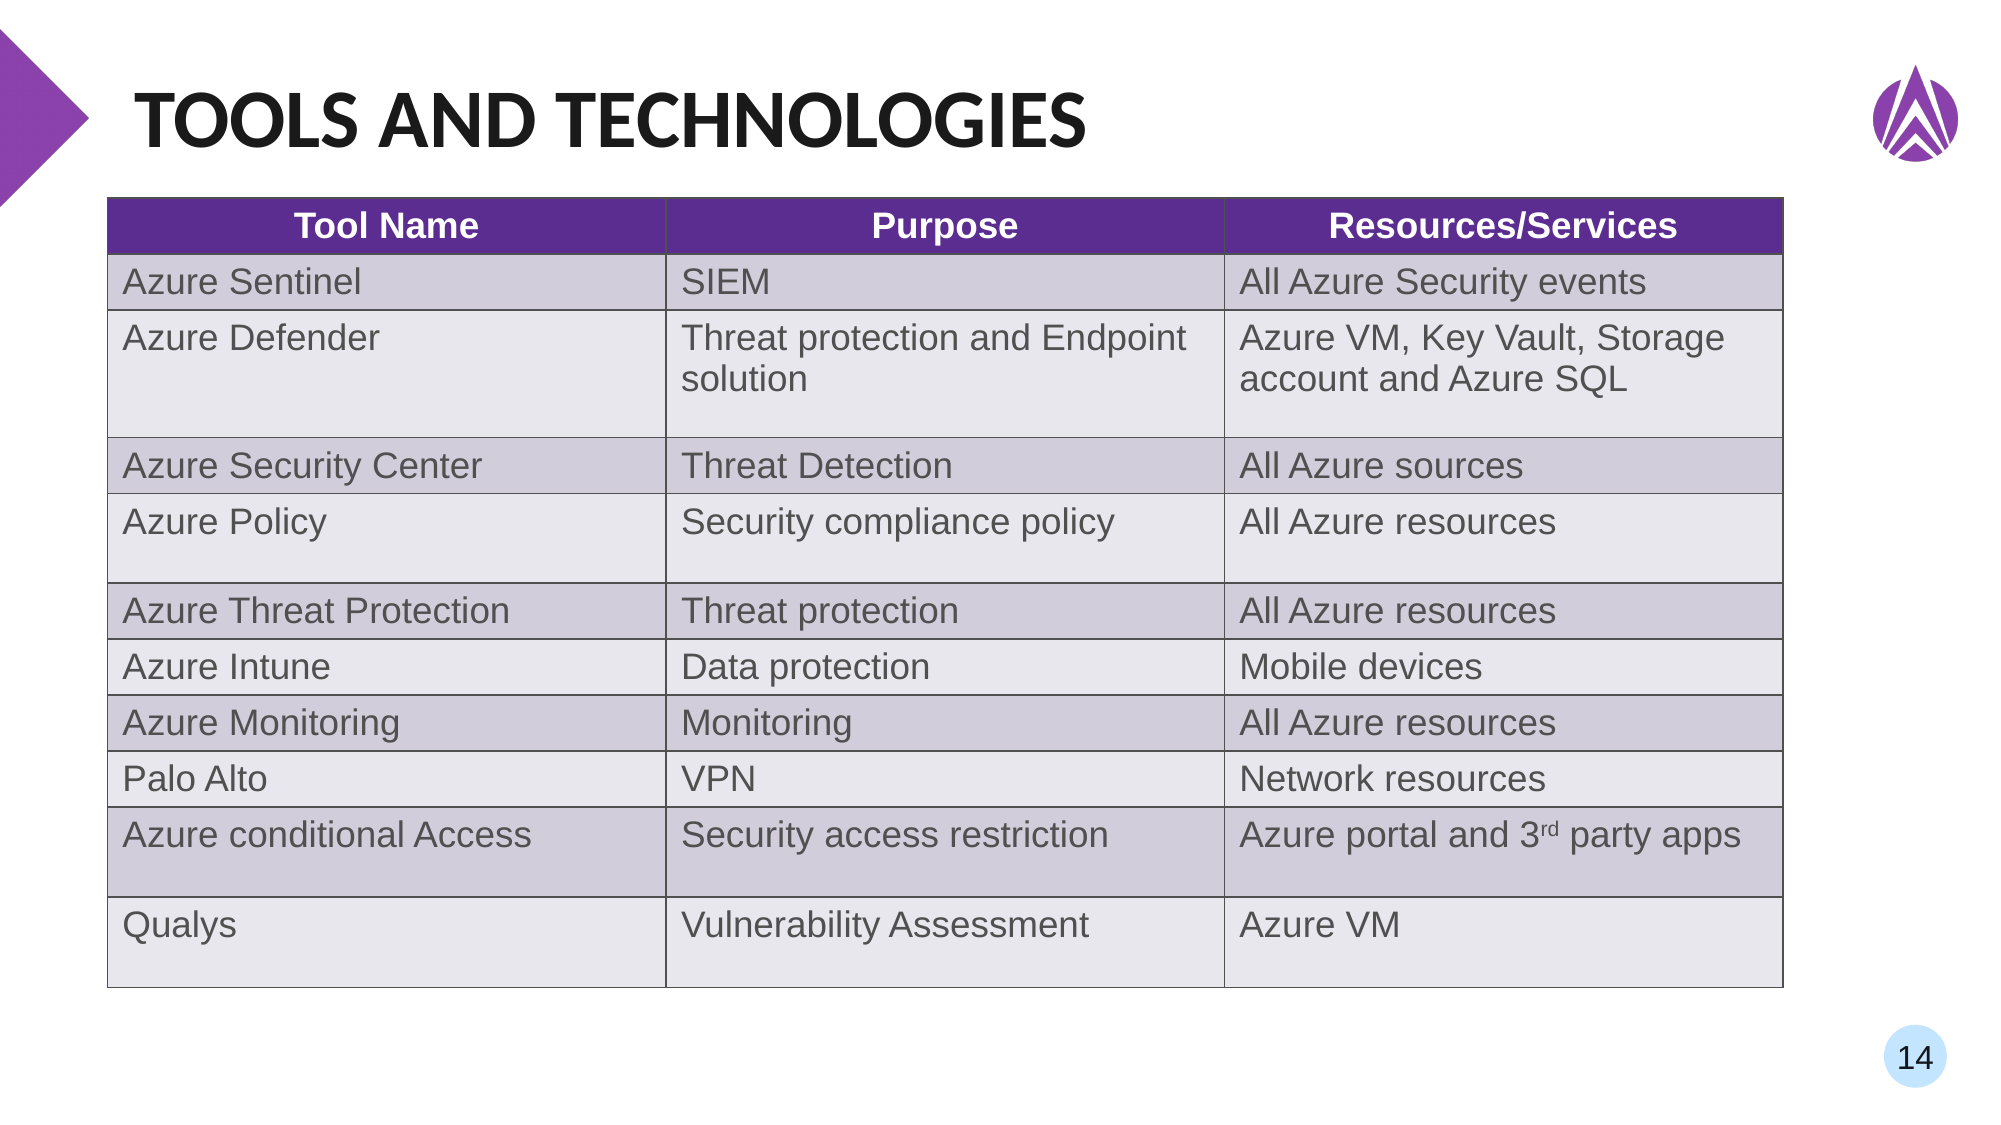

# Tools and Technologies
| Tool Name | Purpose | Resources/Services |
| --- | --- | --- |
| Azure Sentinel | SIEM | All Azure Security events |
| Azure Defender | Threat protection and Endpoint solution | Azure VM, Key Vault, Storage account and Azure SQL |
| Azure Security Center | Threat Detection | All Azure sources |
| Azure Policy | Security compliance policy | All Azure resources |
| Azure Threat Protection | Threat protection | All Azure resources |
| Azure Intune | Data protection | Mobile devices |
| Azure Monitoring | Monitoring | All Azure resources |
| Palo Alto | VPN | Network resources |
| Azure conditional Access | Security access restriction | Azure portal and 3rd party apps |
| Qualys | Vulnerability Assessment | Azure VM |